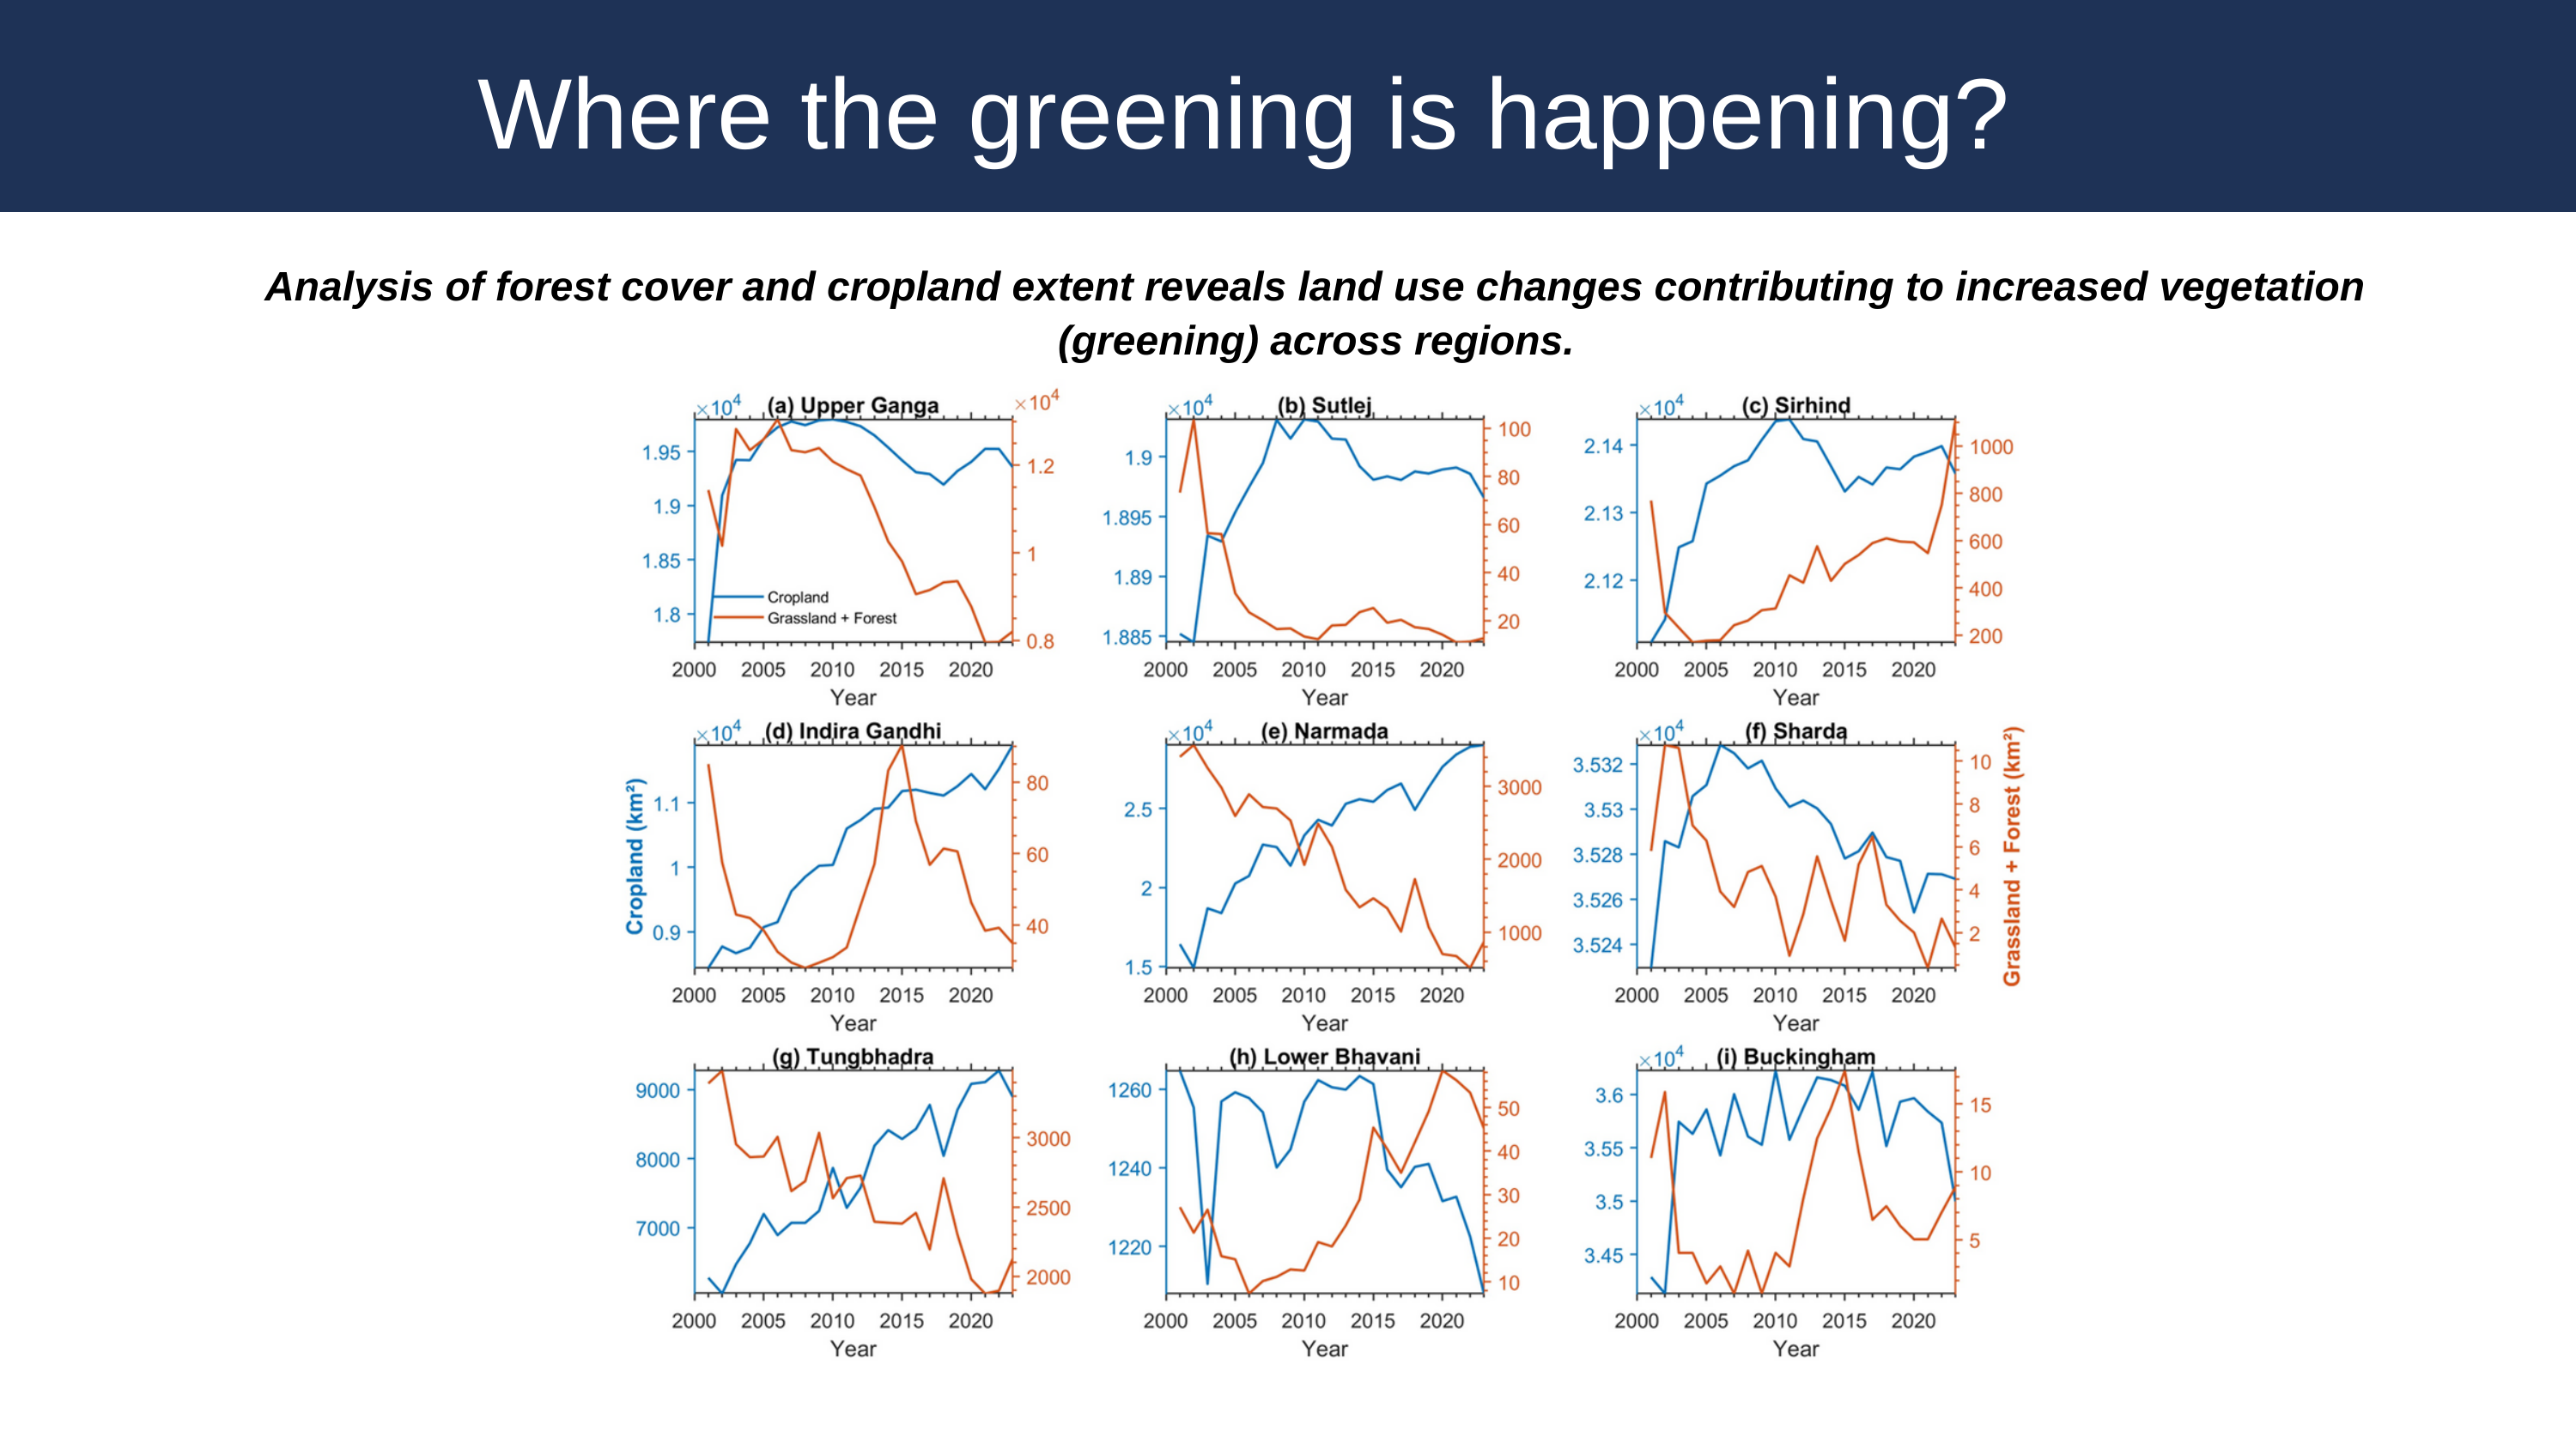

Where the greening is happening?

Analysis of forest cover and cropland extent reveals land use changes contributing to increased vegetation (greening) across regions.